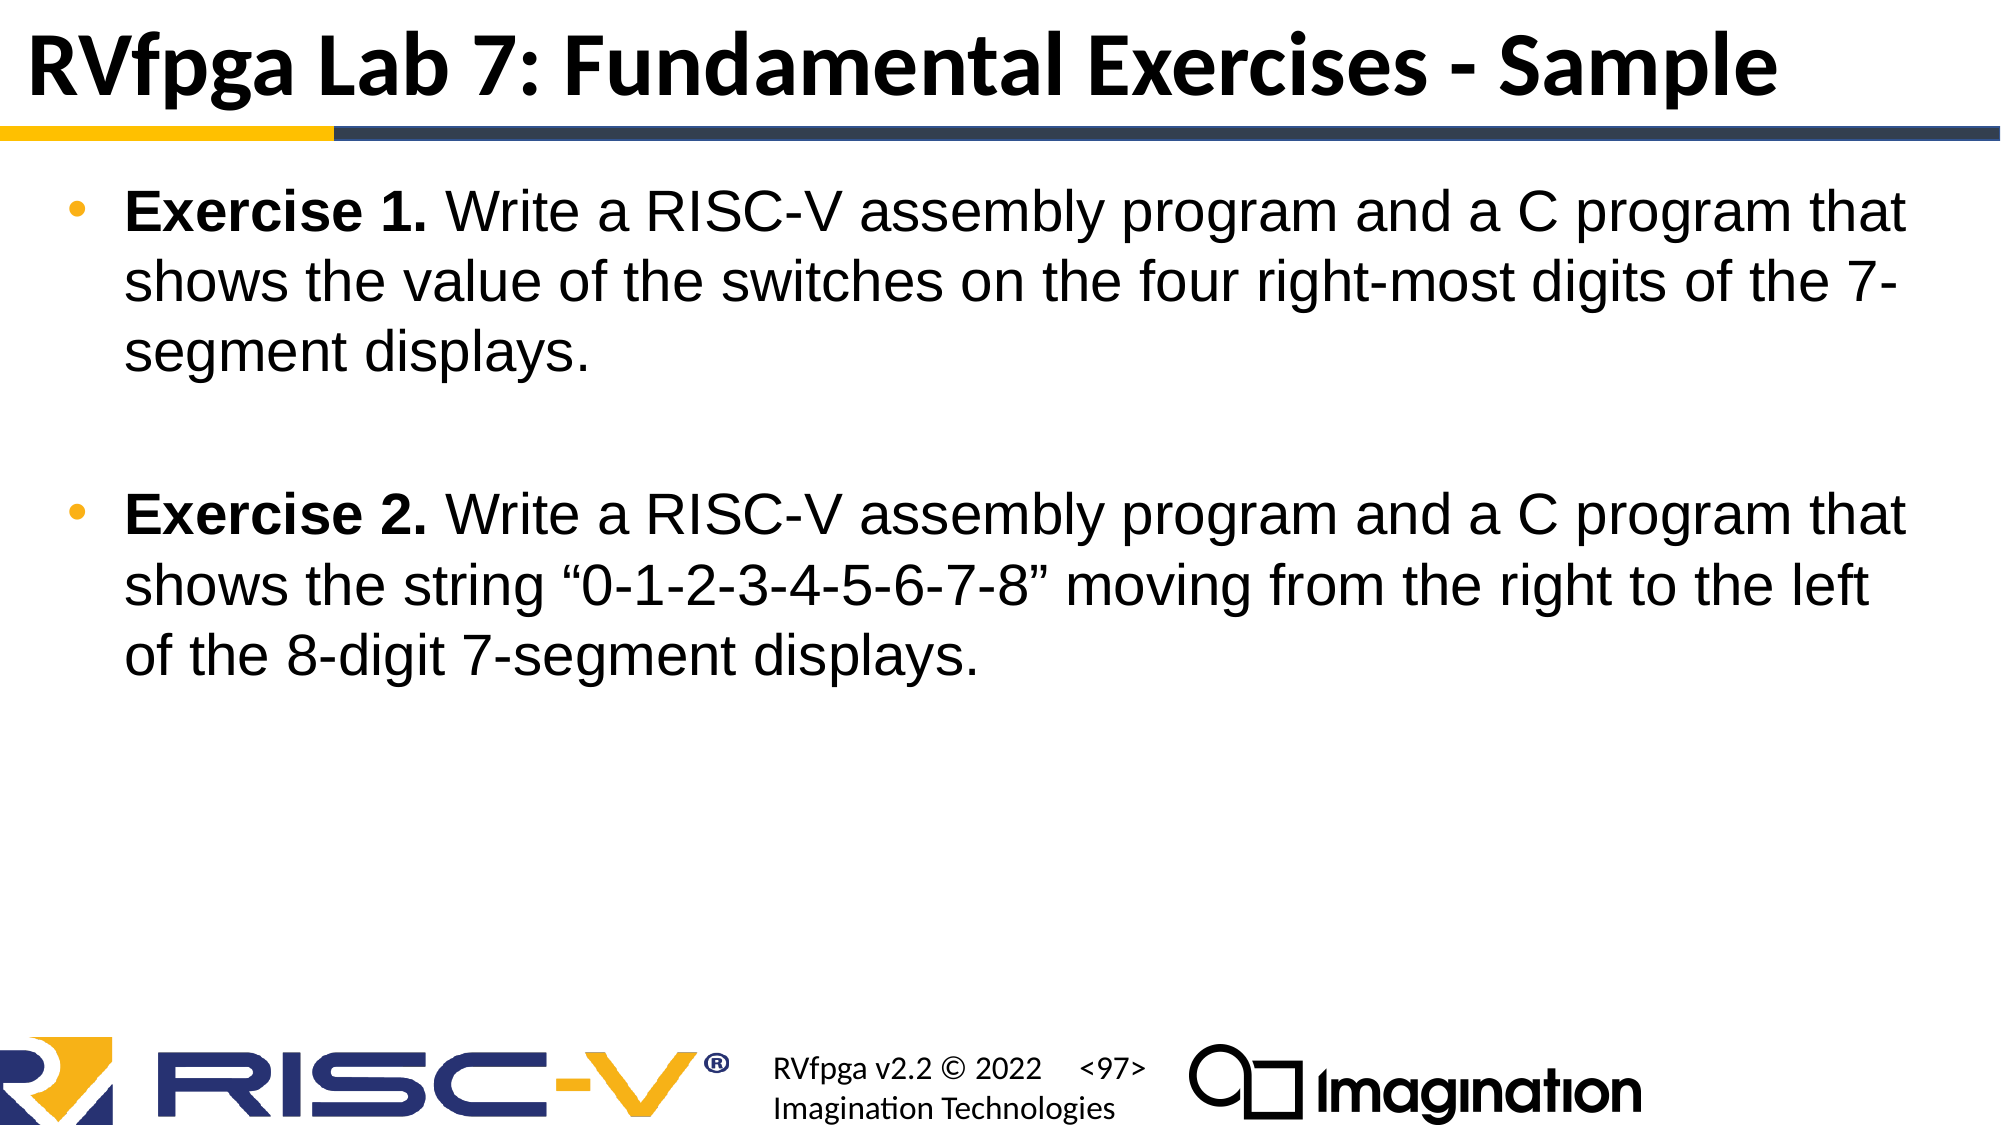

# RVfpga Lab 7: Fundamental Exercises - Sample
Exercise 1. Write a RISC-V assembly program and a C program that shows the value of the switches on the four right-most digits of the 7-segment displays.

Exercise 2. Write a RISC-V assembly program and a C program that shows the string “0-1-2-3-4-5-6-7-8” moving from the right to the left of the 8-digit 7-segment displays.